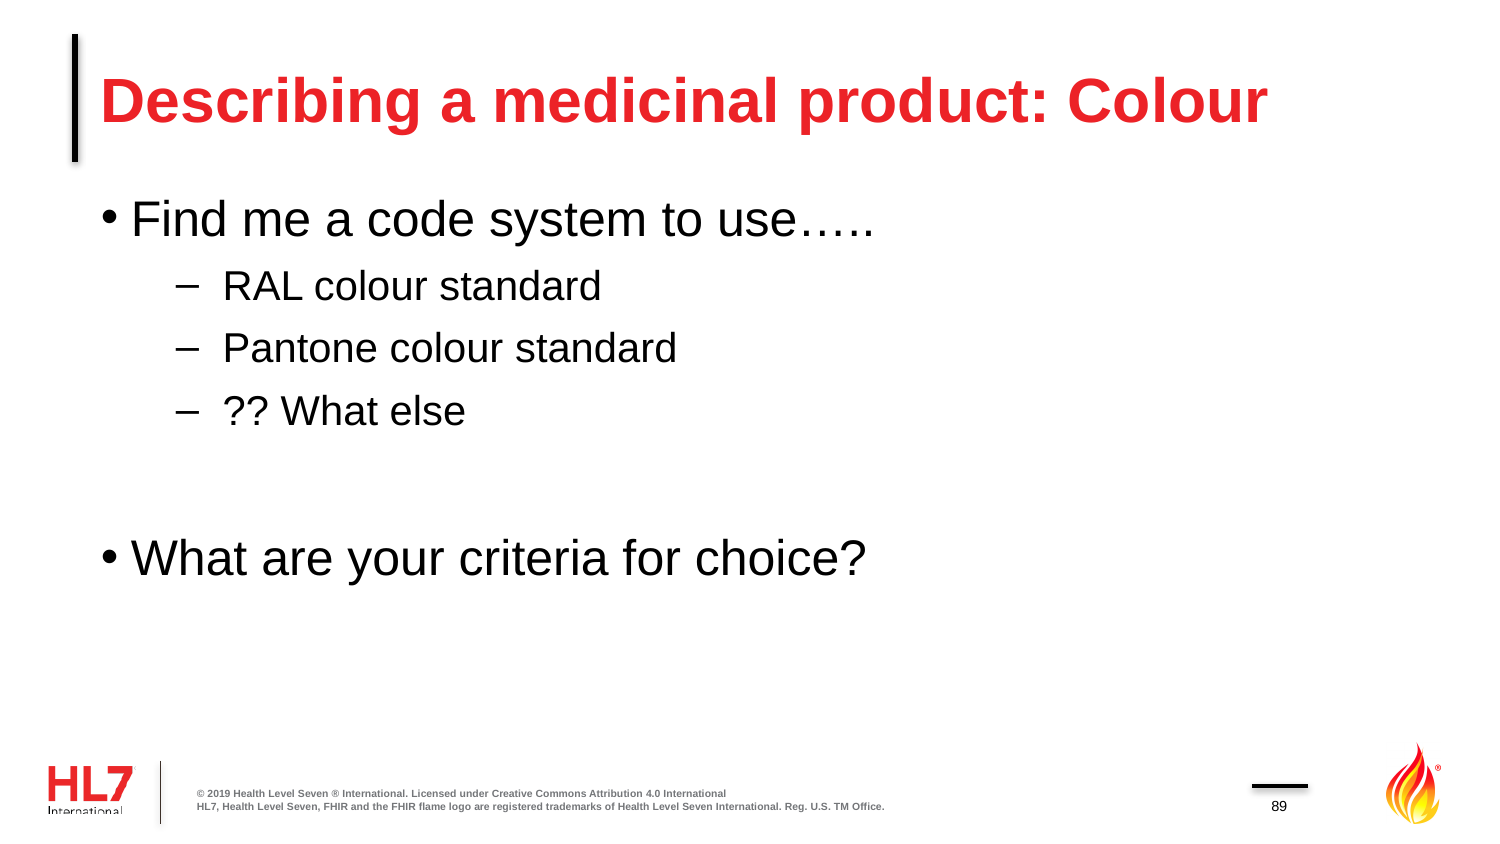

# Describing a medicinal product: Colour
Find me a code system to use…..
RAL colour standard
Pantone colour standard
?? What else

What are your criteria for choice?
© 2019 Health Level Seven ® International. Licensed under Creative Commons Attribution 4.0 International
HL7, Health Level Seven, FHIR and the FHIR flame logo are registered trademarks of Health Level Seven International. Reg. U.S. TM Office.
89